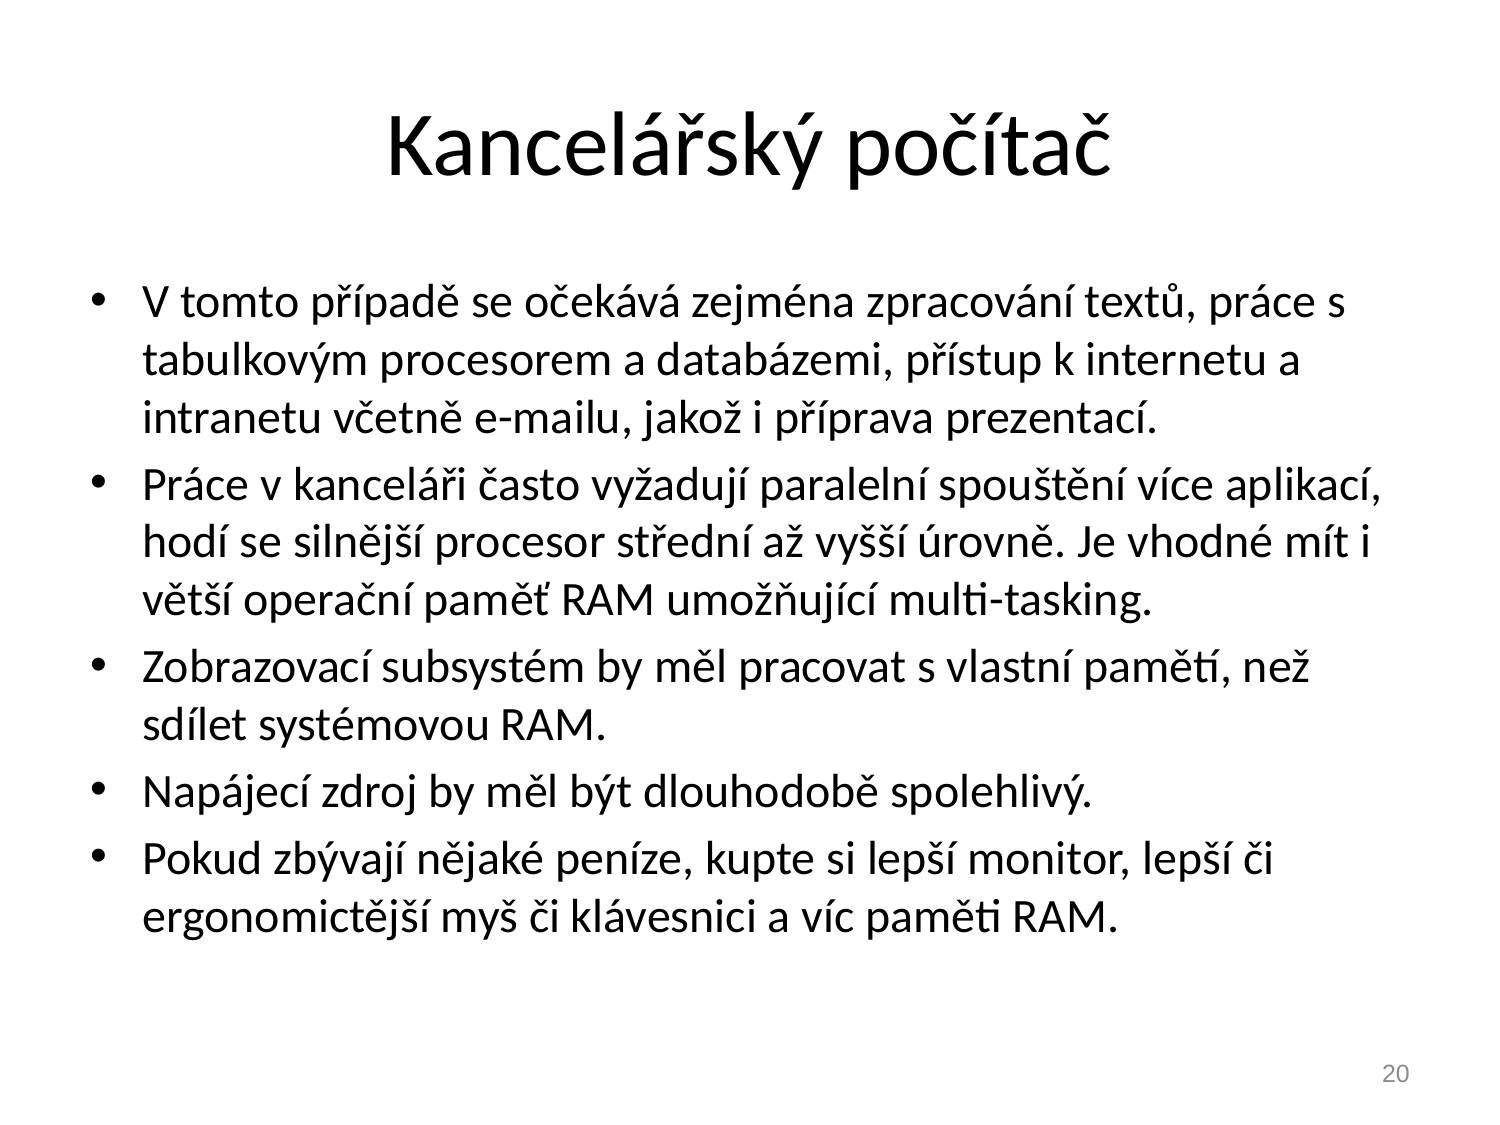

# Kancelářský počítač
V tomto případě se očekává zejména zpracování textů, práce s tabulkovým procesorem a databázemi, přístup k internetu a intranetu včetně e-mailu, jakož i příprava prezentací.
Práce v kanceláři často vyžadují paralelní spouštění více aplikací, hodí se silnější procesor střední až vyšší úrovně. Je vhodné mít i větší operační paměť RAM umožňující multi-tasking.
Zobrazovací subsystém by měl pracovat s vlastní pamětí, než sdílet systémovou RAM.
Napájecí zdroj by měl být dlouhodobě spolehlivý.
Pokud zbývají nějaké peníze, kupte si lepší monitor, lepší či ergonomictější myš či klávesnici a víc paměti RAM.
20